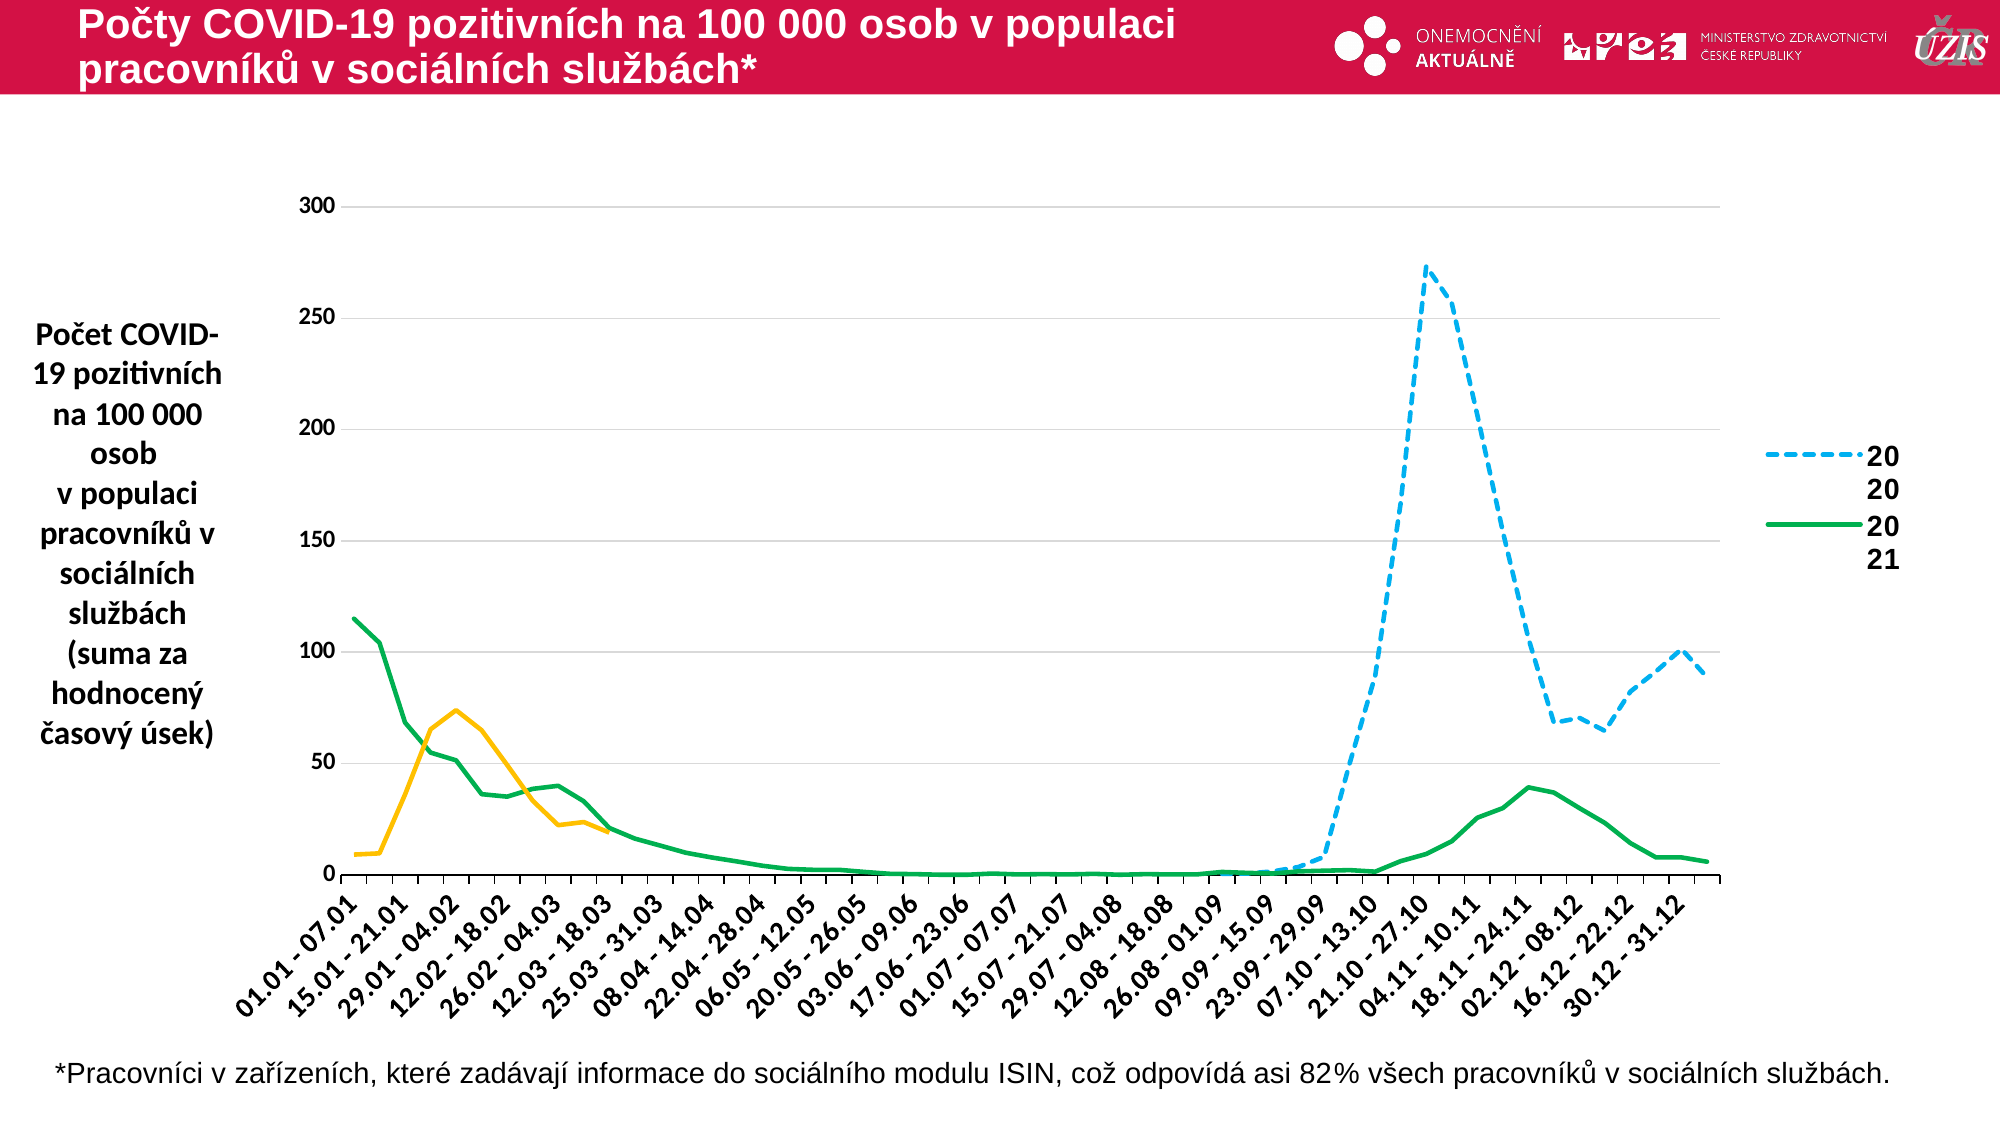

# Počty COVID-19 pozitivních na 100 000 osob v populaci pracovníků v sociálních službách*

### Chart

| Category | 2020 | 2021 | 2022 |
|---|---|---|---|
| 01.01 - 07.01 | None | 115.038 | 9.053 |
| 08.01 - 14.01 | None | 104.175 | 9.61 |
| 15.01 - 21.01 | None | 68.382 | 36.071 |
| 22.01 - 28.01 | None | 54.873 | 65.318 |
| 29.01 - 04.02 | None | 51.391 | 73.953 |
| 05.02 - 11.02 | None | 36.21 | 64.9 |
| 12.02 - 18.02 | None | 35.096 | 49.302 |
| 19.02 - 25.02 | None | 38.578 | 33.286 |
| 26.02 - 04.03 | None | 39.971 | 22.283 |
| 05.03 - 11.03 | None | 33.007 | 23.676 |
| 12.03 - 18.03 | None | 21.03 | 18.941 |
| 19.03 - 24.03 | None | 16.248 | None |
| 25.03 - 31.03 | None | 13.091 | None |
| 01.04 - 07.04 | None | 9.888 | None |
| 08.04 - 14.04 | None | 7.799 | None |
| 15.04 - 21.04 | None | 5.989 | None |
| 22.04 - 28.04 | None | 4.039 | None |
| 29.04 - 05.05 | None | 2.646 | None |
| 06.05 - 12.05 | None | 2.228 | None |
| 13.05 - 19.05 | None | 2.228 | None |
| 20.05 - 26.05 | None | 1.253 | None |
| 27.05 - 02.06 | None | 0.418 | None |
| 03.06 - 09.06 | None | 0.279 | None |
| 10.06 - 16.06 | None | 0.0 | None |
| 17.06 - 23.06 | None | 0.0 | None |
| 24.06 - 30.06 | None | 0.557 | None |
| 01.07 - 07.07 | None | 0.139 | None |
| 08.07 - 14.07 | None | 0.279 | None |
| 15.07 - 21.07 | None | 0.139 | None |
| 22.07 - 28.07 | None | 0.418 | None |
| 29.07 - 04.08 | None | 0.0 | None |
| 05.08 - 11.08 | None | 0.279 | None |
| 12.08 - 18.08 | None | 0.139 | None |
| 19.08 - 25.08 | None | 0.139 | None |
| 26.08 - 01.09 | 0.418 | 1.253 | None |
| 02.09 - 08.09 | 0.557 | 0.836 | None |
| 09.09 - 15.09 | 1.532 | 0.557 | None |
| 16.09 - 22.09 | 3.482 | 1.532 | None |
| 23.09 - 29.09 | 8.078 | 1.811 | None |
| 30.09 - 06.10 | 49.998 | 2.089 | None |
| 07.10 - 13.10 | 89.412 | 1.393 | None |
| 14.10 - 20.10 | 166.986 | 6.128 | None |
| 21.10 - 27.10 | 273.389 | 9.331 | None |
| 28.10 - 03.11 | 256.816 | 15.041 | None |
| 04.11 - 10.11 | 206.539 | 25.626 | None |
| 11.11 - 17.11 | 154.173 | 29.943 | None |
| 18.11 - 24.11 | 106.264 | 39.274 | None |
| 25.11 - 01.12 | 68.243 | 36.907 | None |
| 02.12 - 08.12 | 70.471 | 29.943 | None |
| 09.12 - 15.12 | 64.622 | 23.258 | None |
| 16.12 - 22.12 | 82.309 | 14.206 | None |
| 23.12 - 29.12 | 91.362 | 7.799 | None |
| 30.12 - 31.12 | 101.389 | 7.799 | None |
| 31.12 - 31.12 | 88.7155739 | 5.8493785 | None |
Počet COVID-19 pozitivních na 100 000 osob  v populaci pracovníků v sociálních službách (suma za hodnocený časový úsek)
*Pracovníci v zařízeních, které zadávají informace do sociálního modulu ISIN, což odpovídá asi 82% všech pracovníků v sociálních službách.